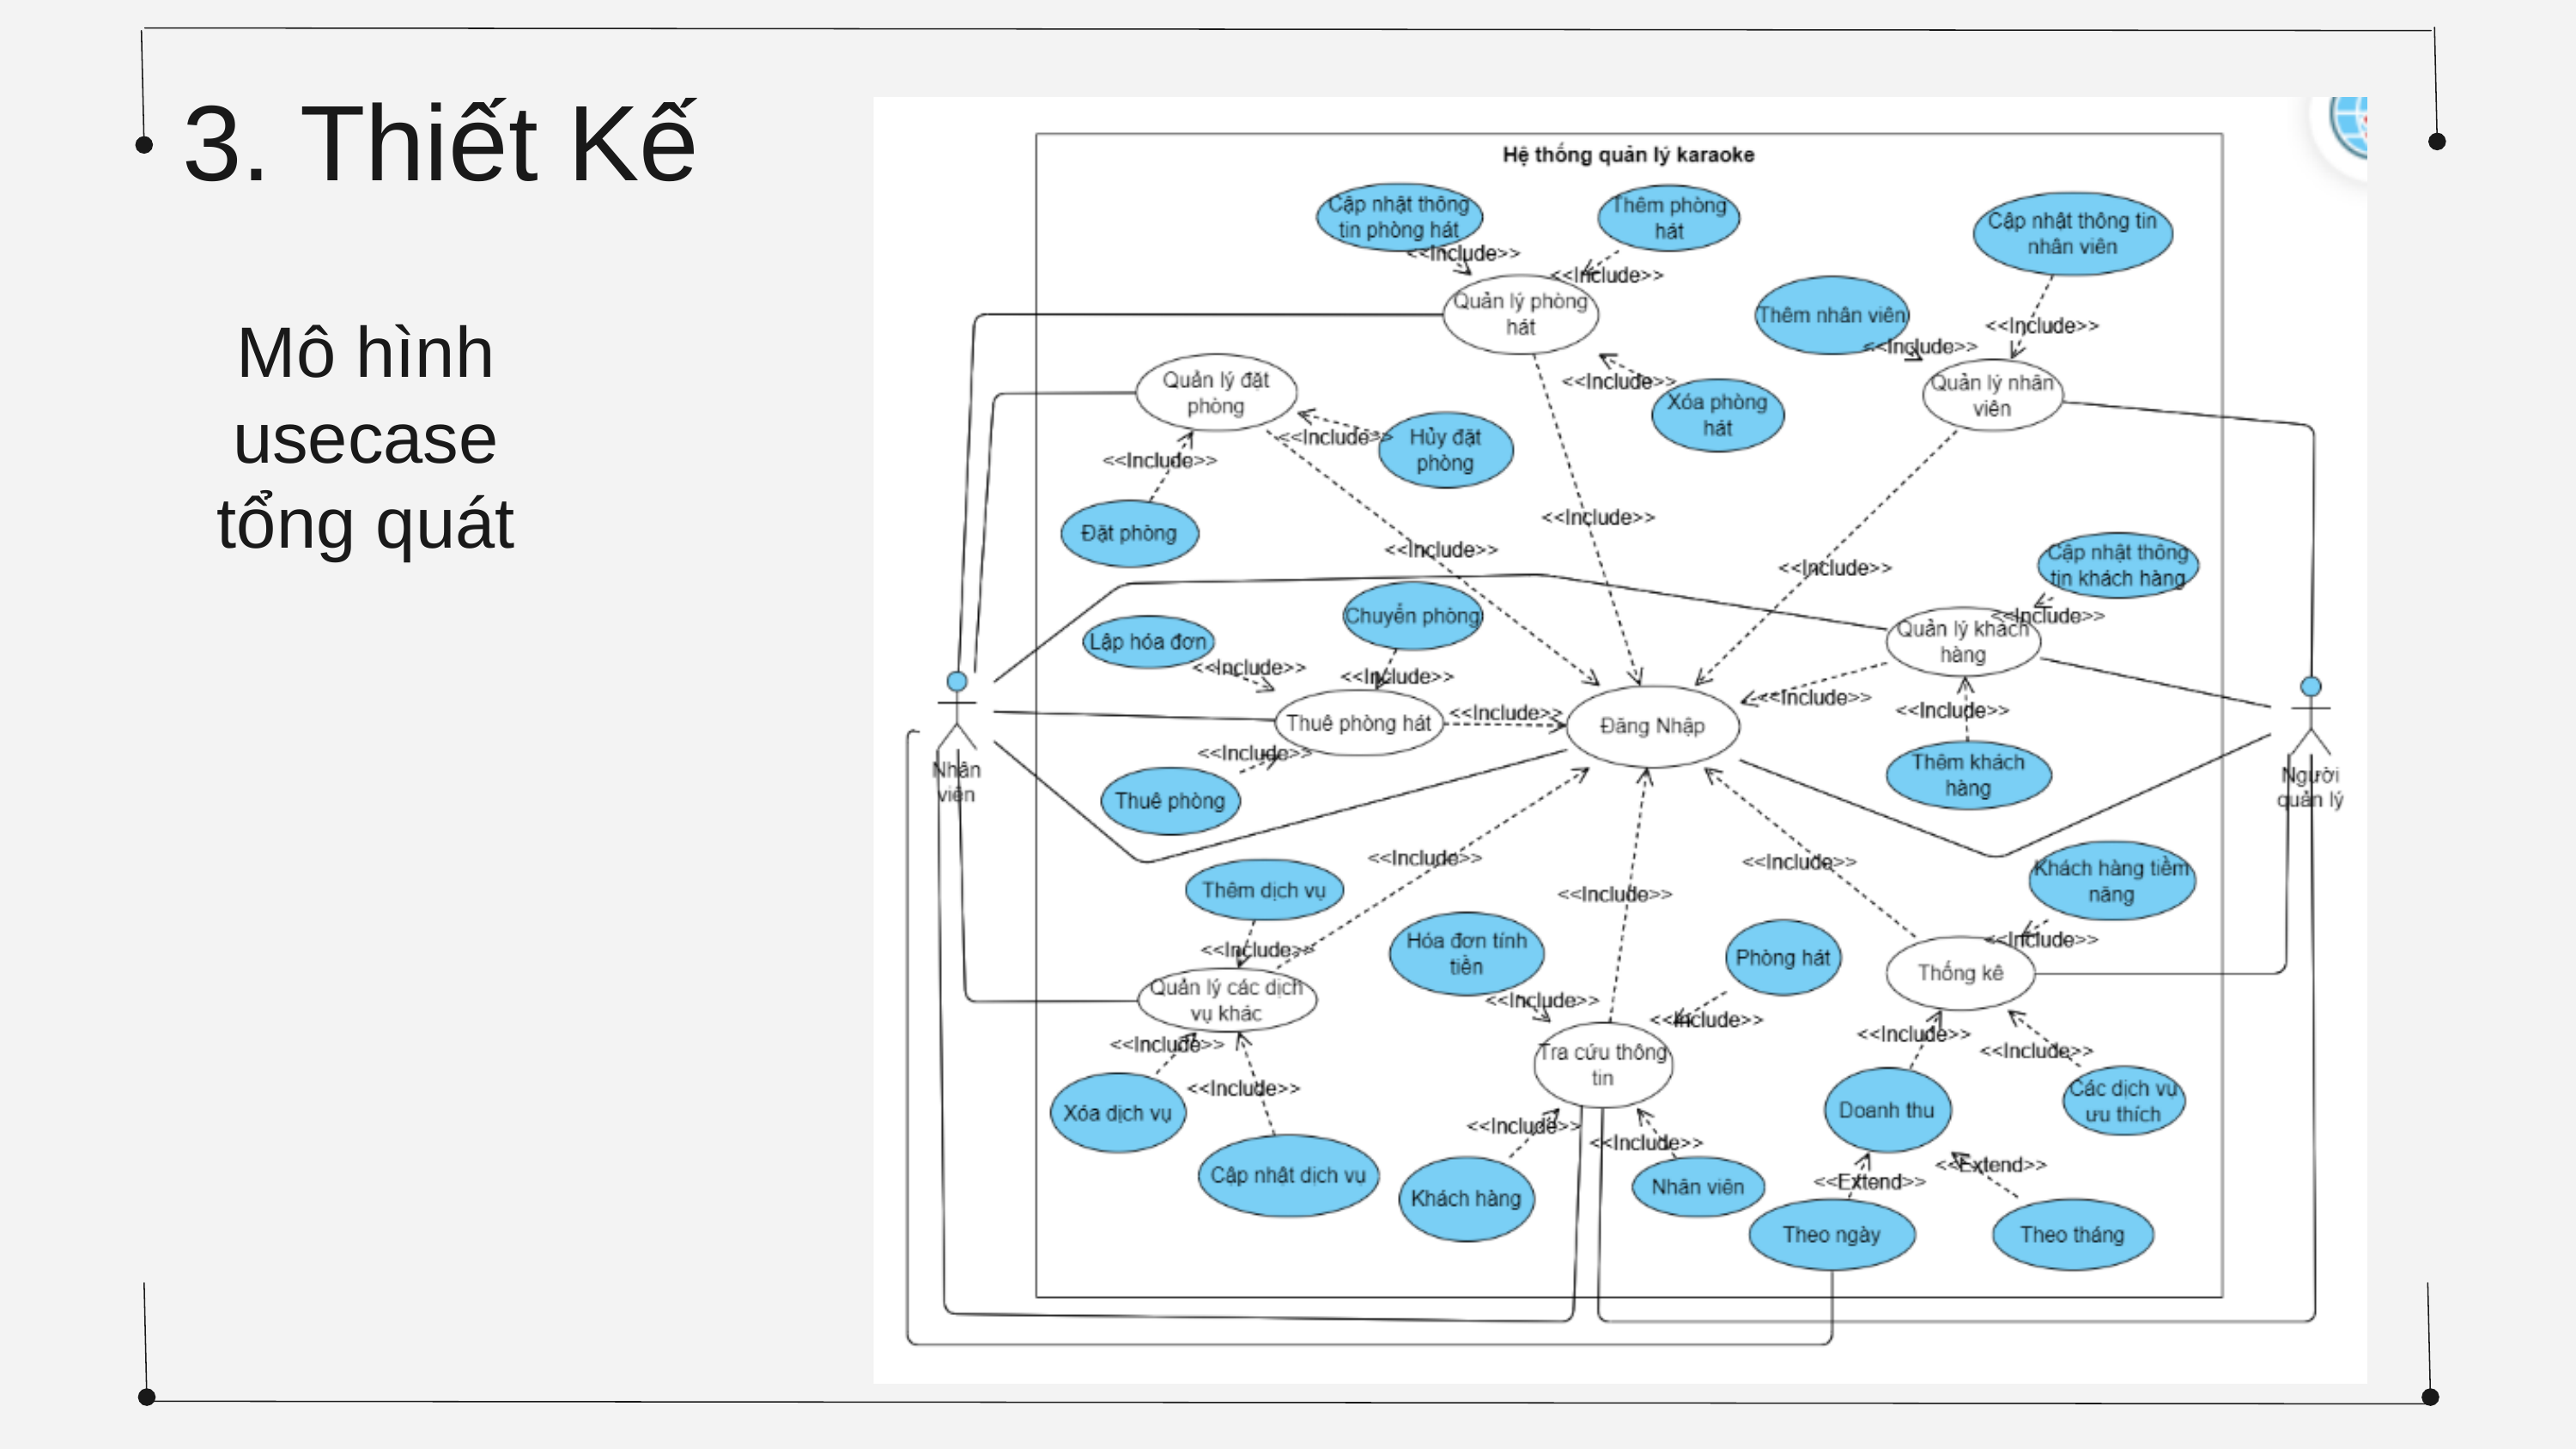

3. Thiết Kế

Mô hình usecase tổng quát